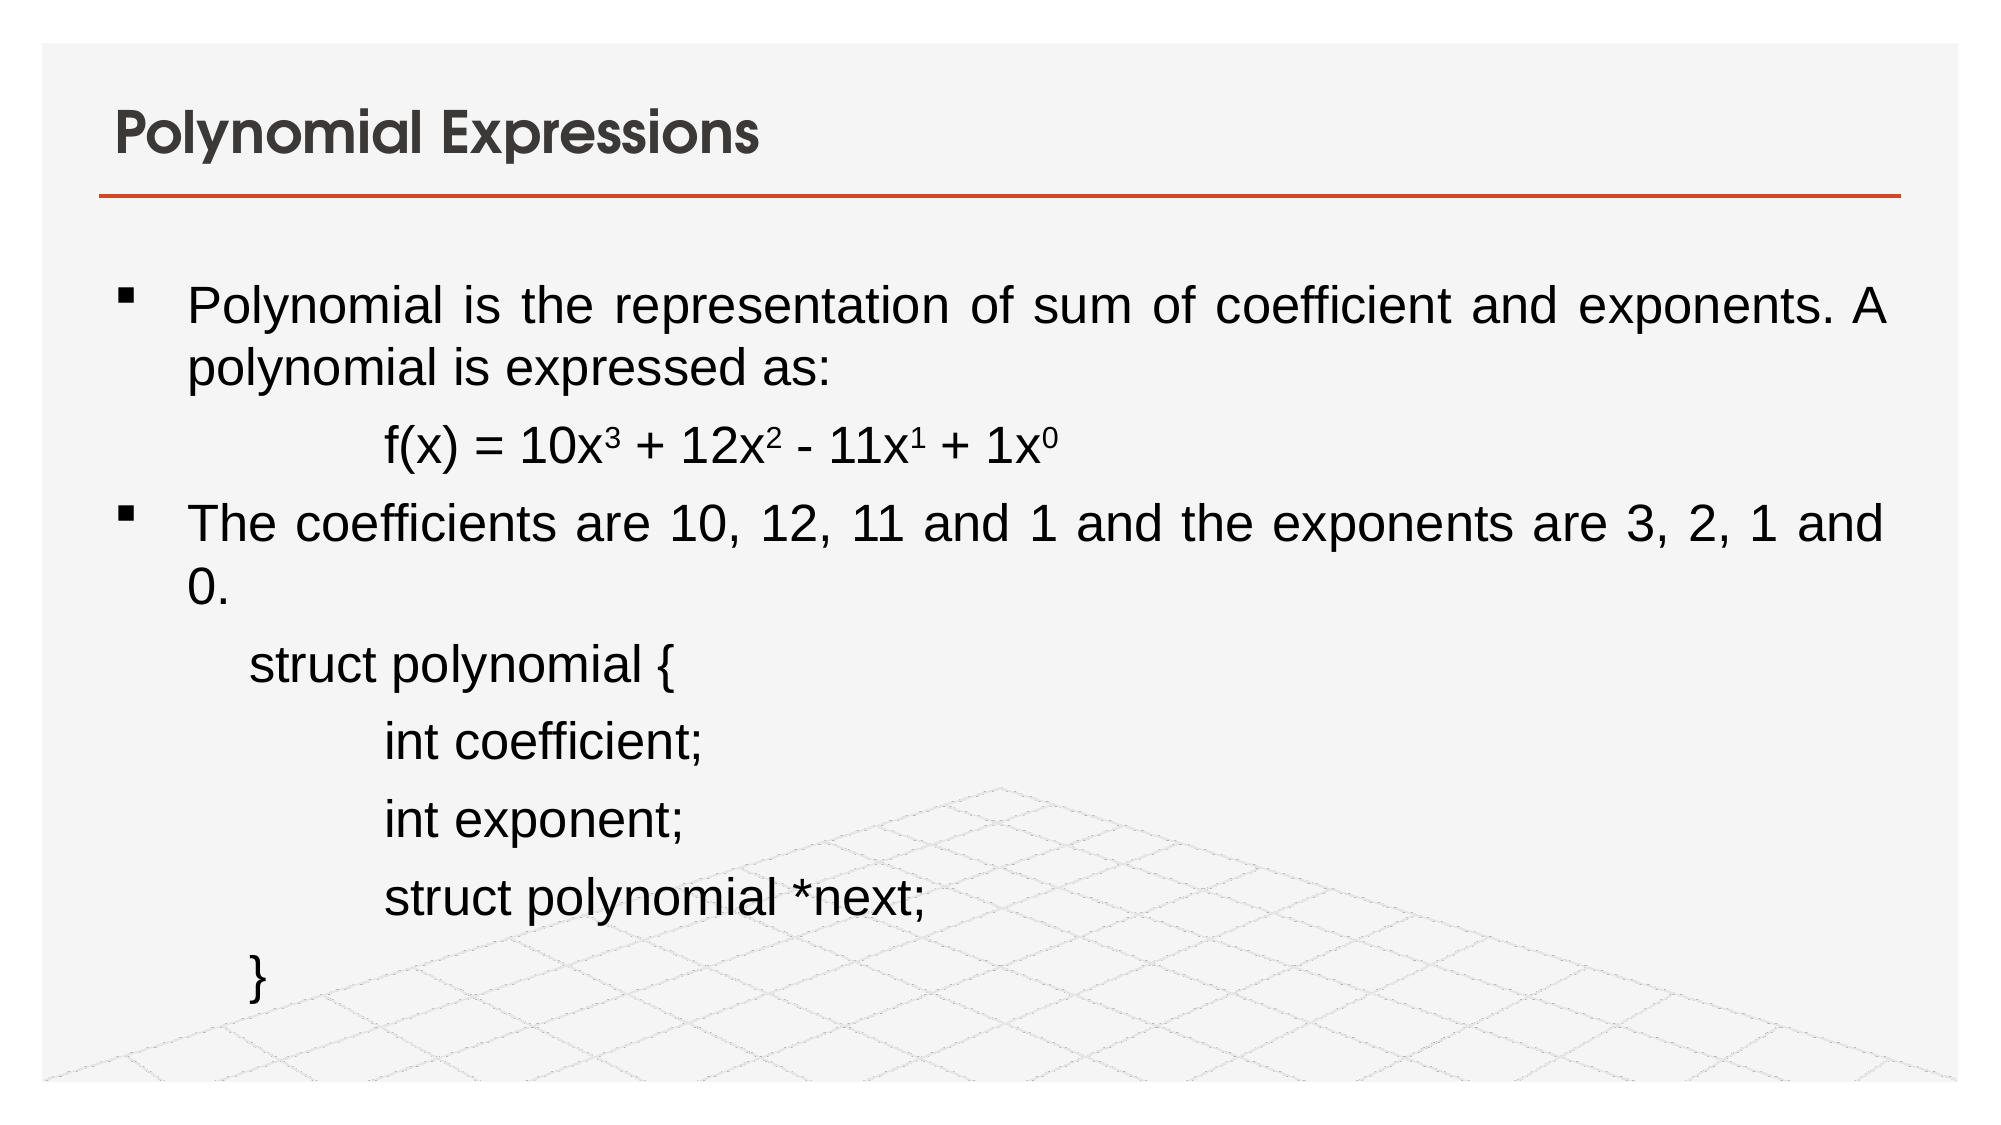

# Polynomial Expressions
Polynomial is the representation of sum of coefficient and exponents. A polynomial is expressed as:
		f(x) = 10x3 + 12x2 - 11x1 + 1x0
The coefficients are 10, 12, 11 and 1 and the exponents are 3, 2, 1 and 0.
	struct polynomial {
		int coefficient;
		int exponent;
		struct polynomial *next;
	}